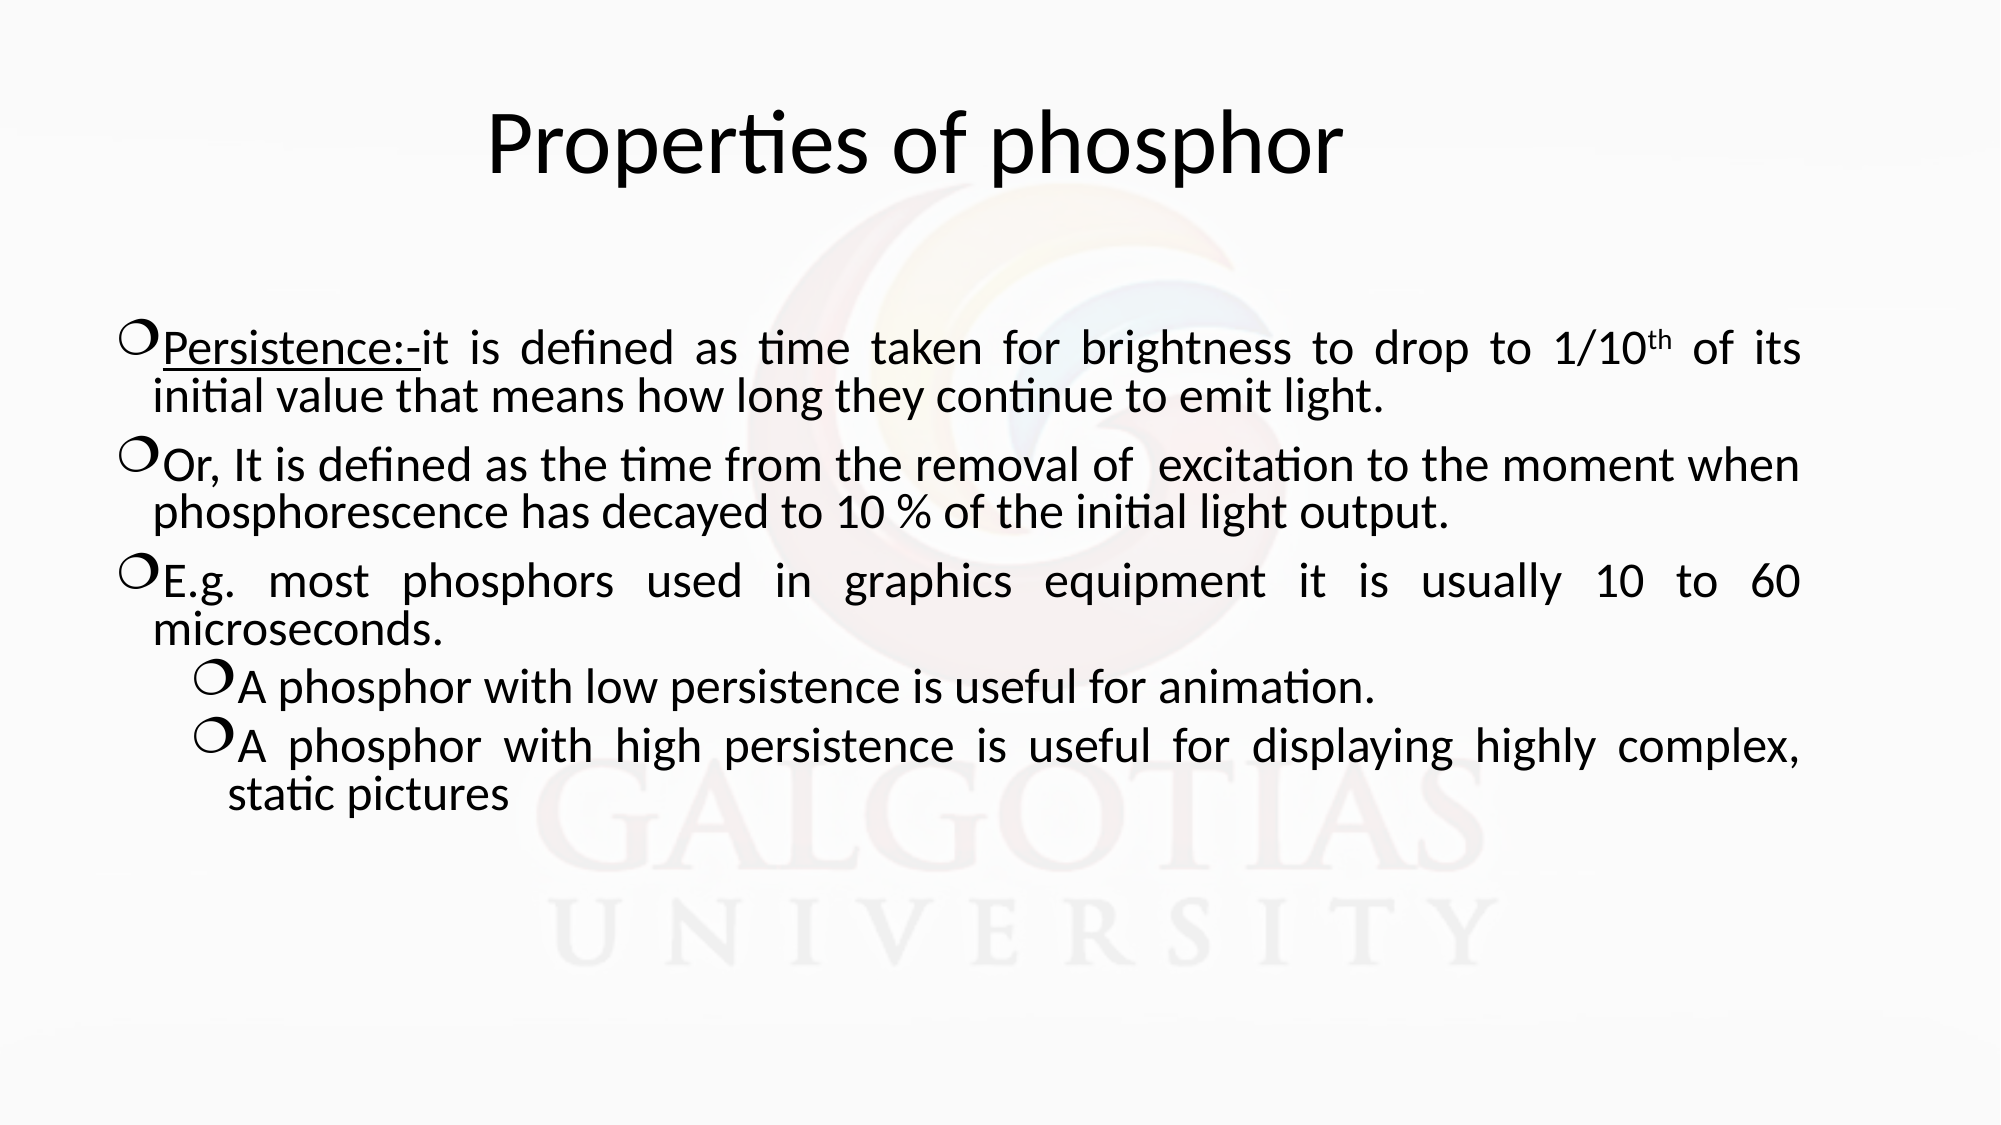

Properties of phosphor

Persistence:-it is defined as time taken for brightness to drop to 1/10th of its initial value that means how long they continue to emit light.
Or, It is defined as the time from the removal of  excitation to the moment when phosphorescence has decayed to 10 % of the initial light output.
E.g. most phosphors used in graphics equipment it is usually 10 to 60 microseconds.
A phosphor with low persistence is useful for animation.
A phosphor with high persistence is useful for displaying highly complex, static pictures